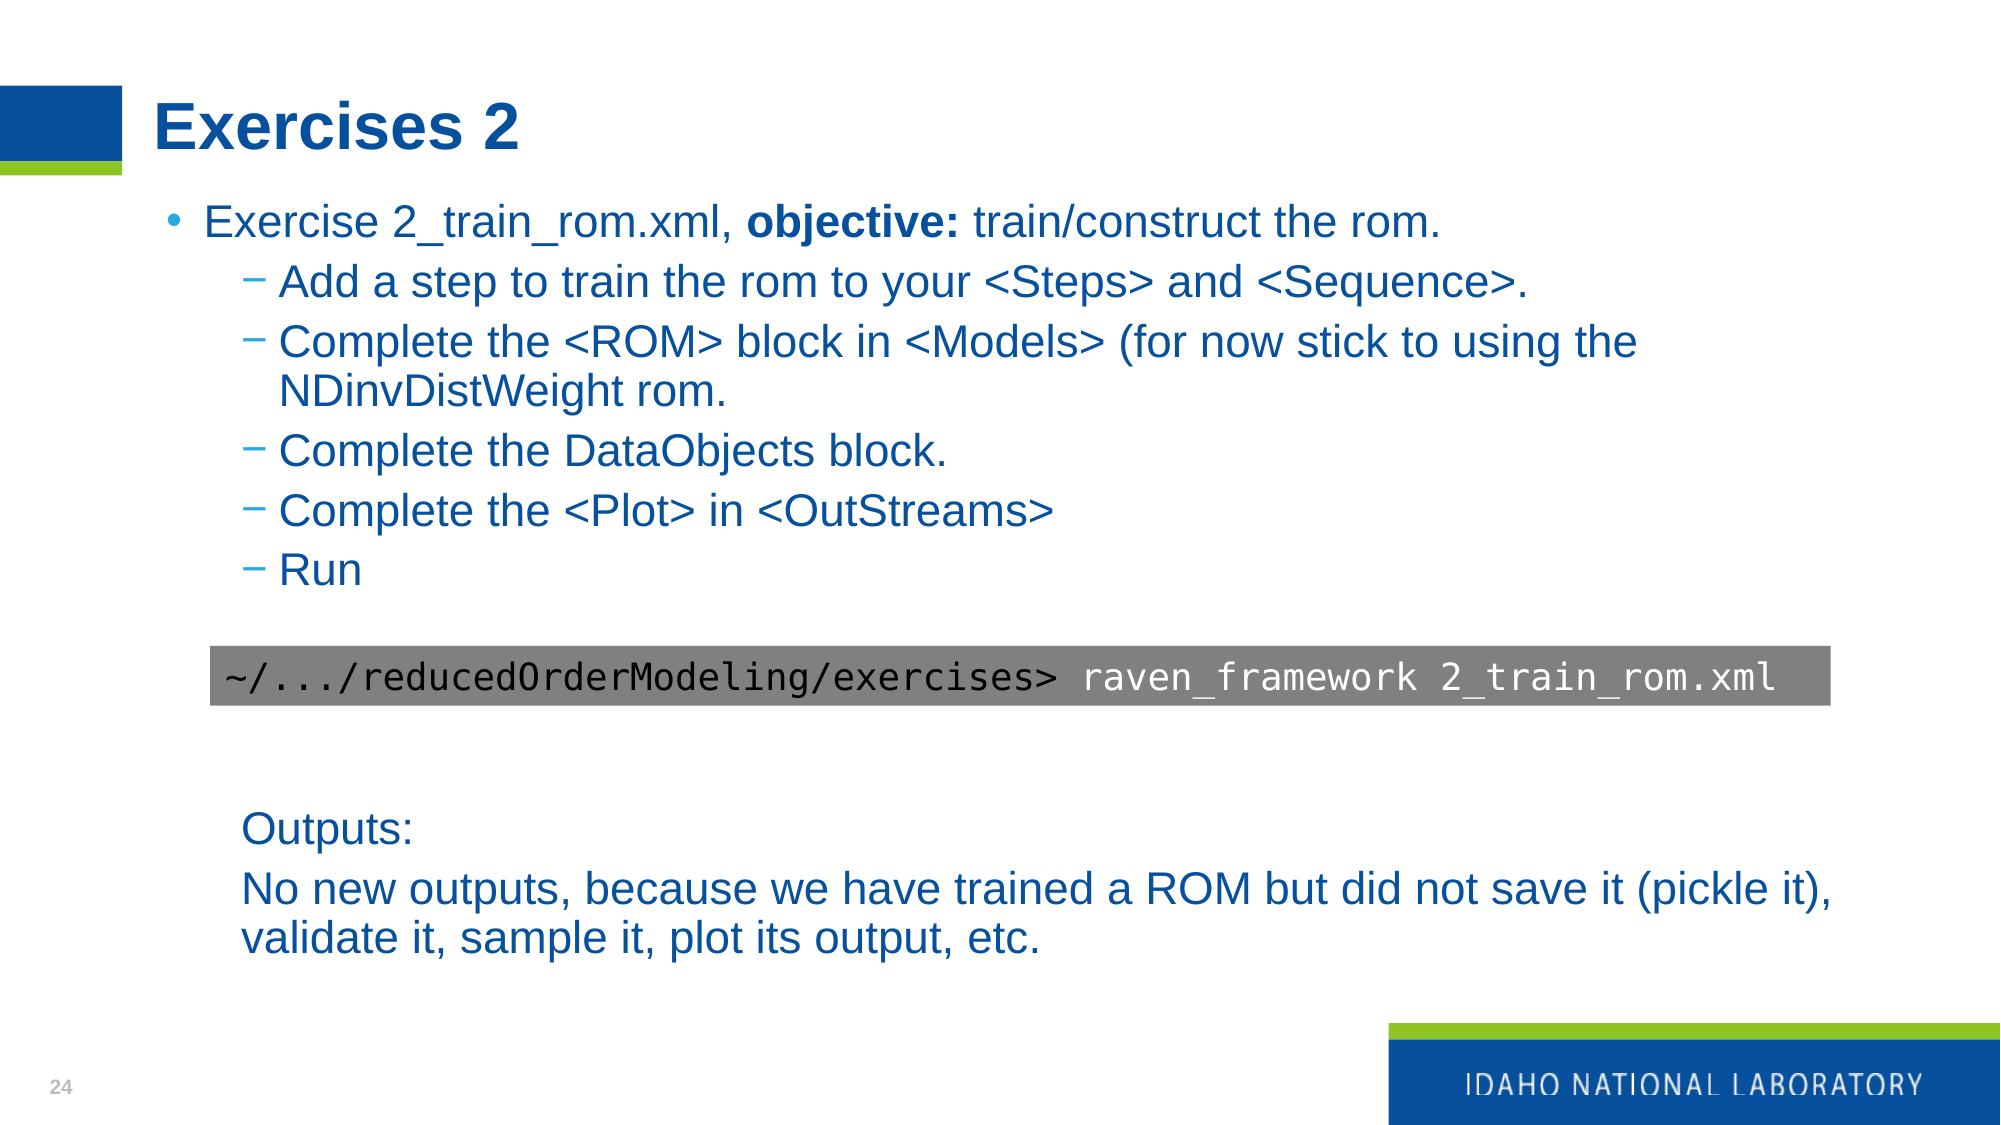

# Exercises 2
Exercise 2_train_rom.xml, objective: train/construct the rom.
Add a step to train the rom to your <Steps> and <Sequence>.
Complete the <ROM> block in <Models> (for now stick to using the NDinvDistWeight rom.
Complete the DataObjects block.
Complete the <Plot> in <OutStreams>
Run

Outputs:
No new outputs, because we have trained a ROM but did not save it (pickle it), validate it, sample it, plot its output, etc.

~/.../reducedOrderModeling/exercises> raven_framework 2_train_rom.xml
24